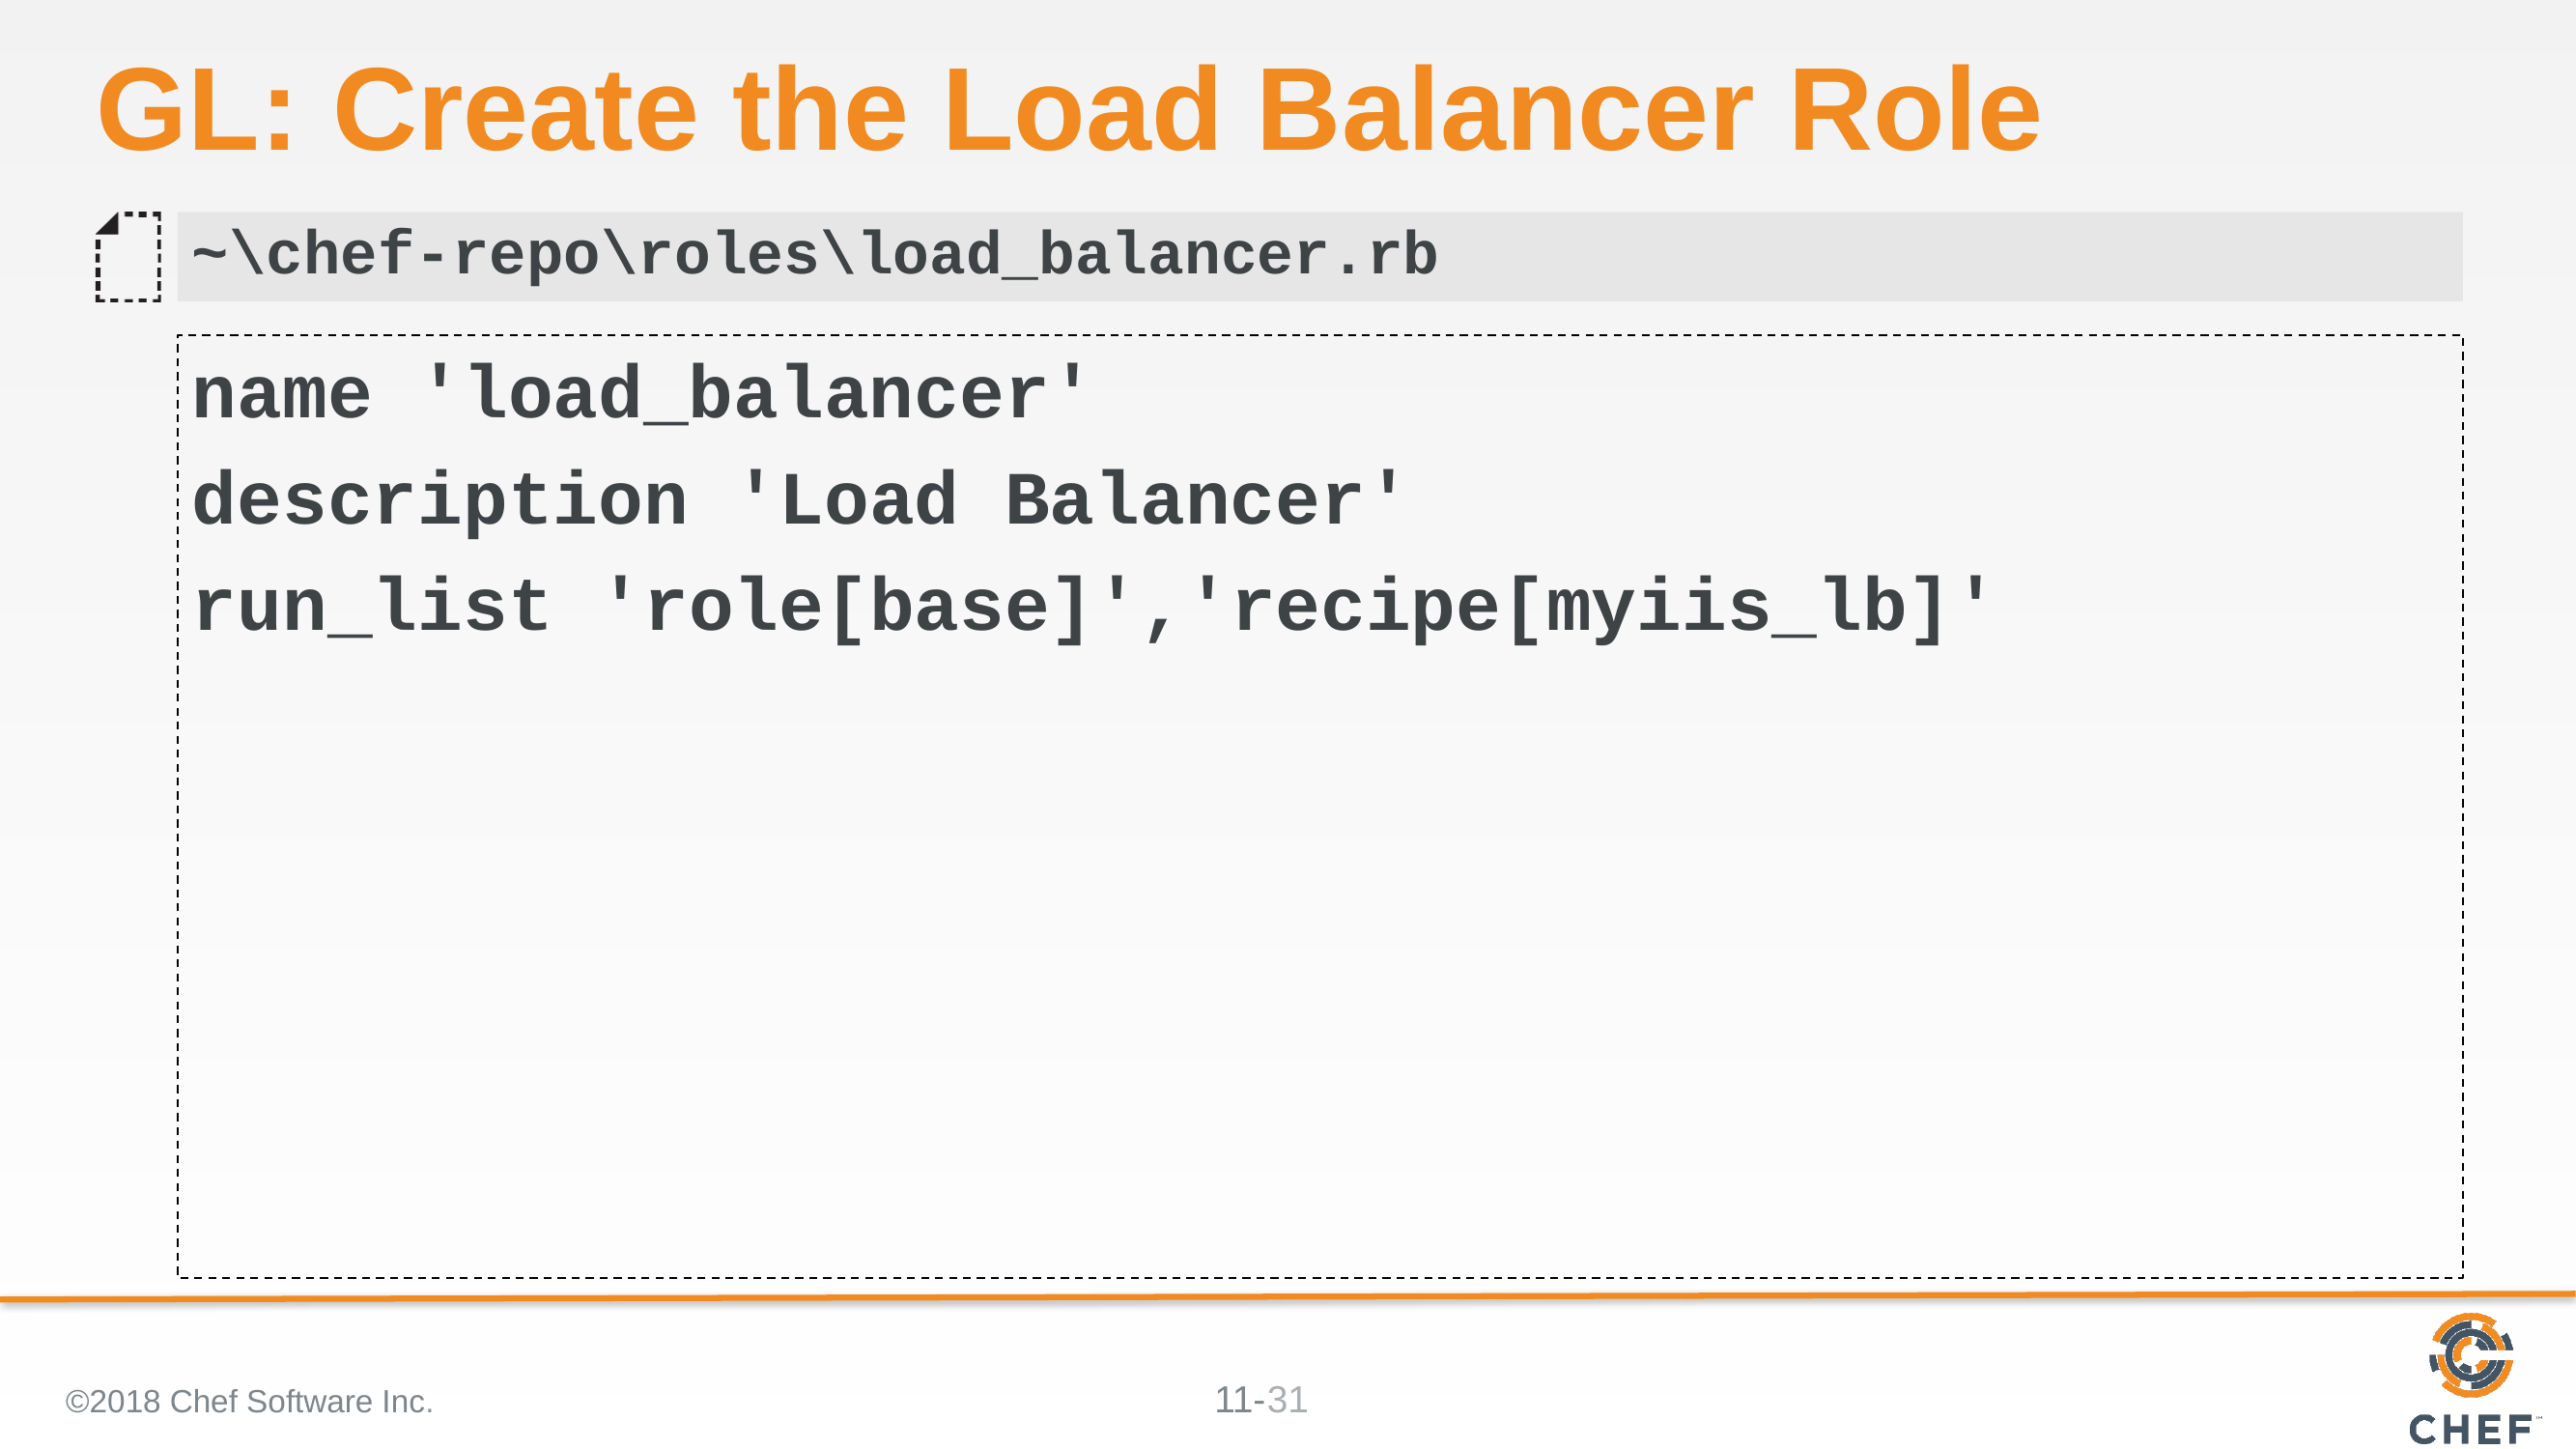

# GL: Create the Load Balancer Role
~\chef-repo\roles\load_balancer.rb
name 'load_balancer'
description 'Load Balancer'
run_list 'role[base]','recipe[myiis_lb]'
©2018 Chef Software Inc.
31